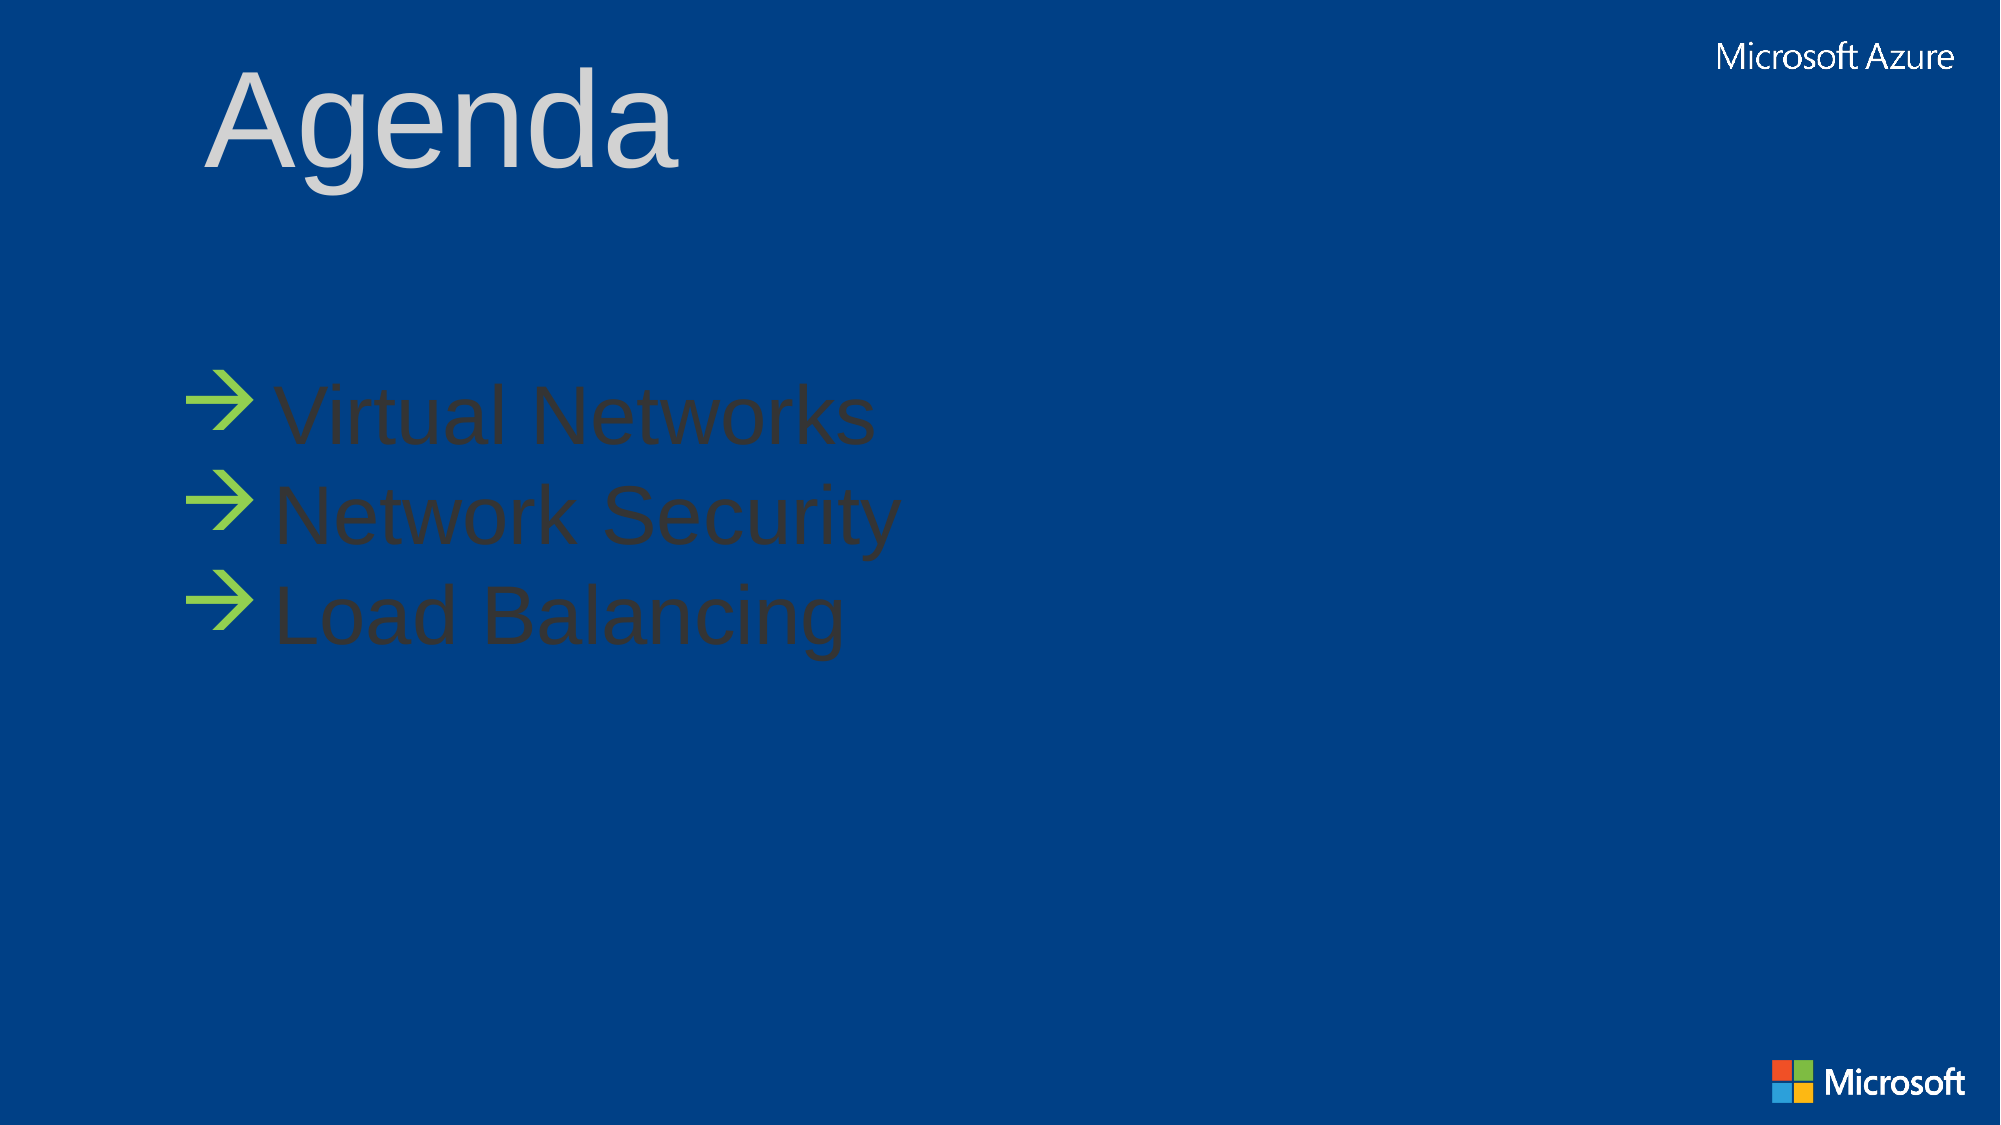

Agenda
Virtual Networks
Network Security
Load Balancing